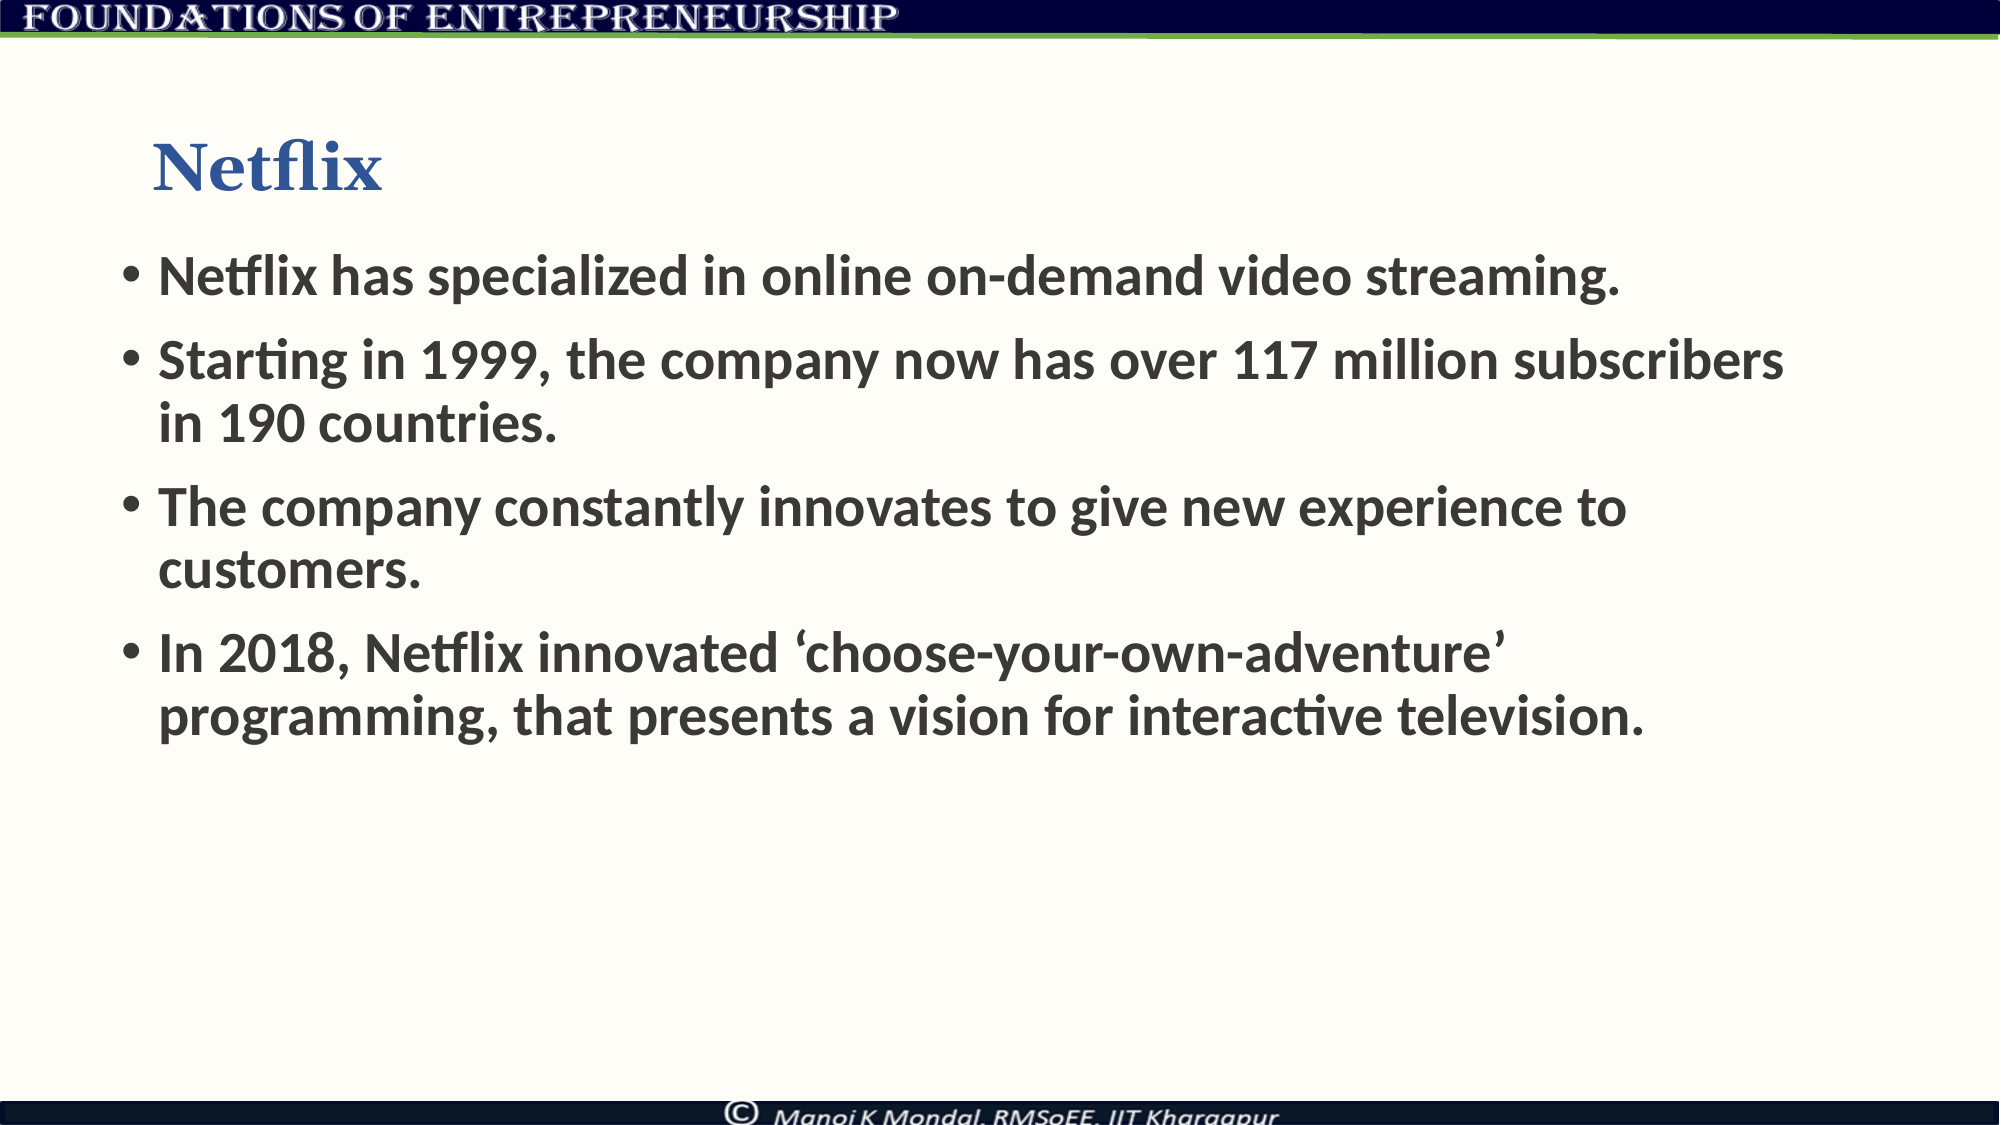

# Netflix
Netflix has specialized in online on-demand video streaming.
Starting in 1999, the company now has over 117 million subscribers in 190 countries.
The company constantly innovates to give new experience to customers.
In 2018, Netflix innovated ‘choose-your-own-adventure’ programming, that presents a vision for interactive television.